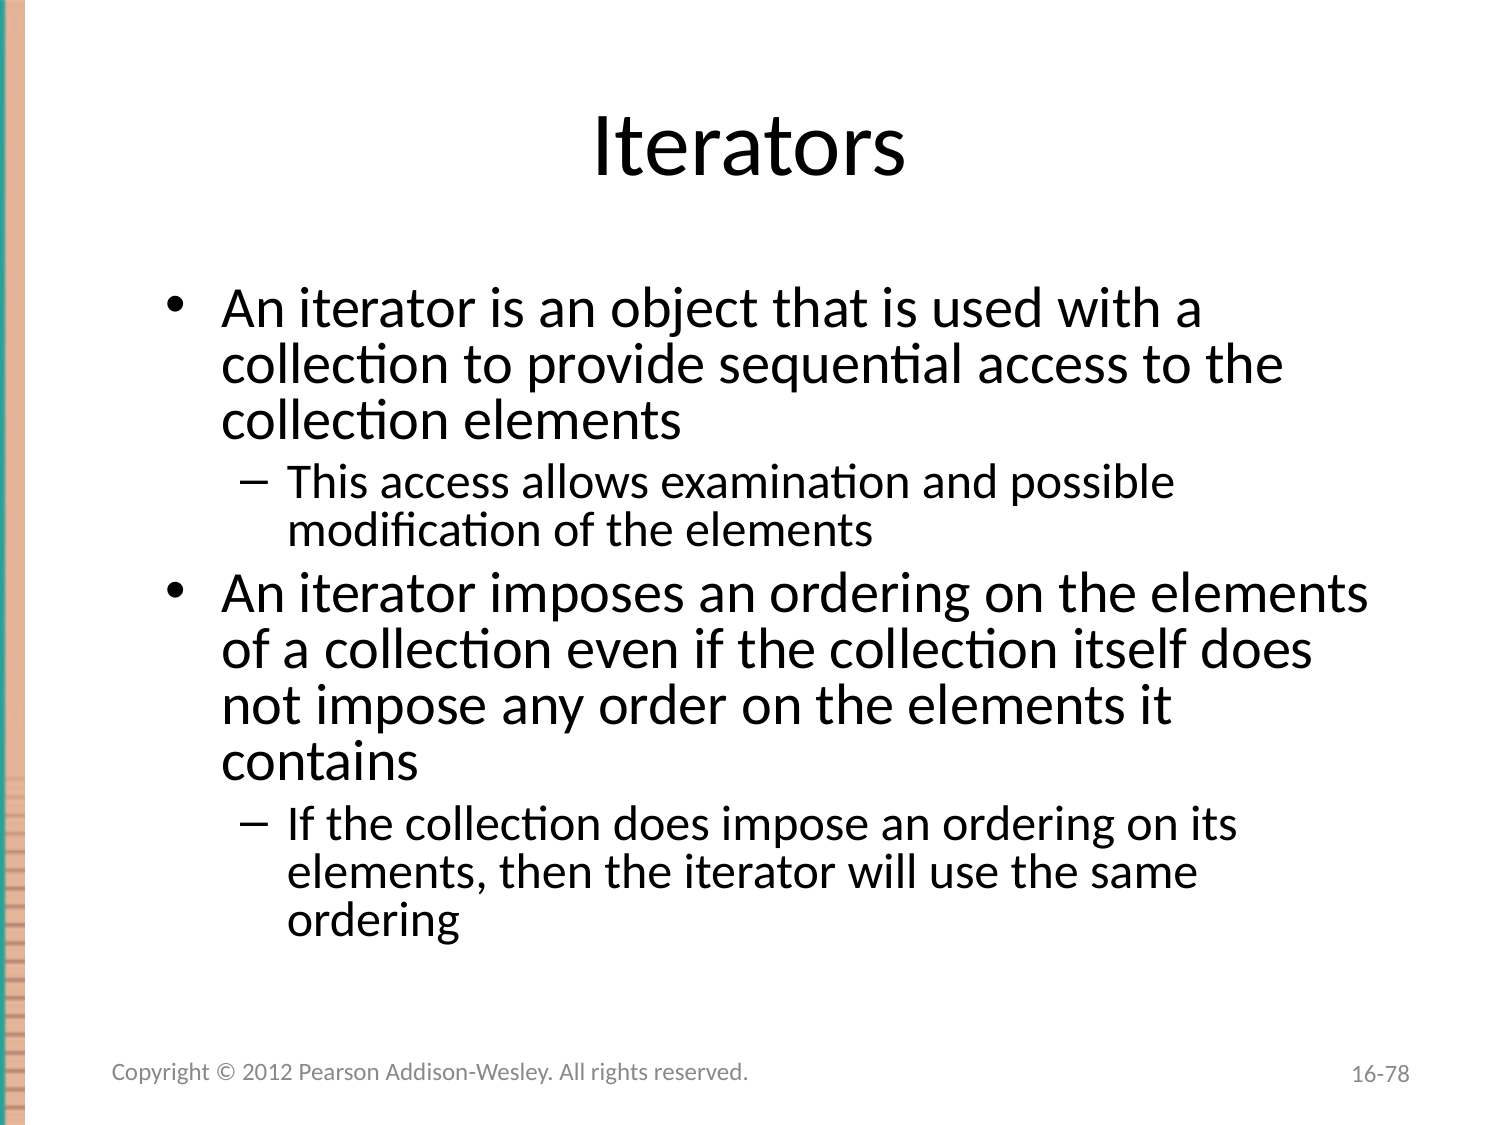

# Iterators
An iterator is an object that is used with a collection to provide sequential access to the collection elements
This access allows examination and possible modification of the elements
An iterator imposes an ordering on the elements of a collection even if the collection itself does not impose any order on the elements it contains
If the collection does impose an ordering on its elements, then the iterator will use the same ordering
Copyright © 2012 Pearson Addison-Wesley. All rights reserved.
16-78